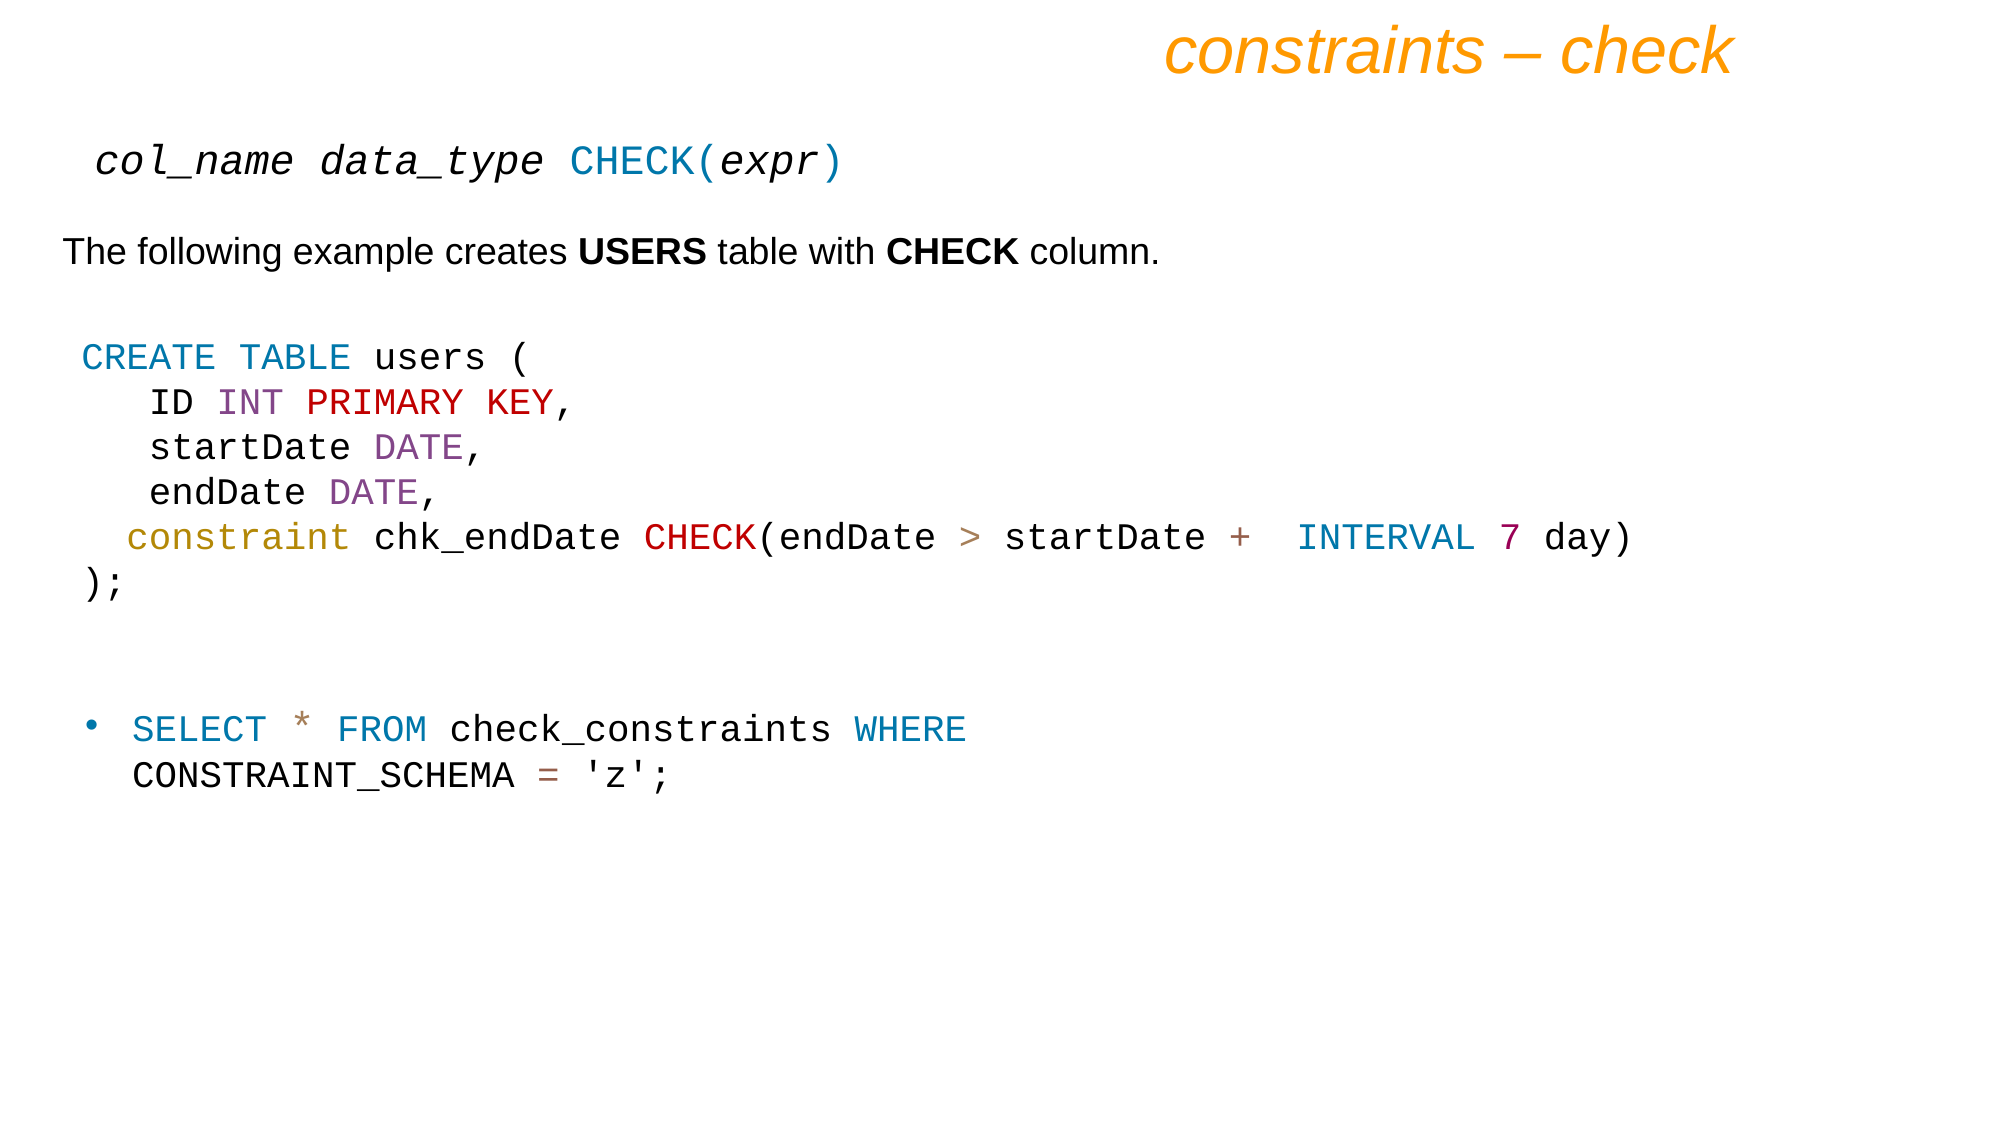

constraints – check
 col_name data_type CHECK(expr)
The following example creates USERS table with CHECK column.
CREATE TABLE users (
   ID INT PRIMARY KEY,
   startDate DATE,
   endDate DATE,
  constraint chk_endDate CHECK(endDate > startDate +  INTERVAL 7 day)
);
SELECT * FROM check_constraints WHERE CONSTRAINT_SCHEMA = 'z';